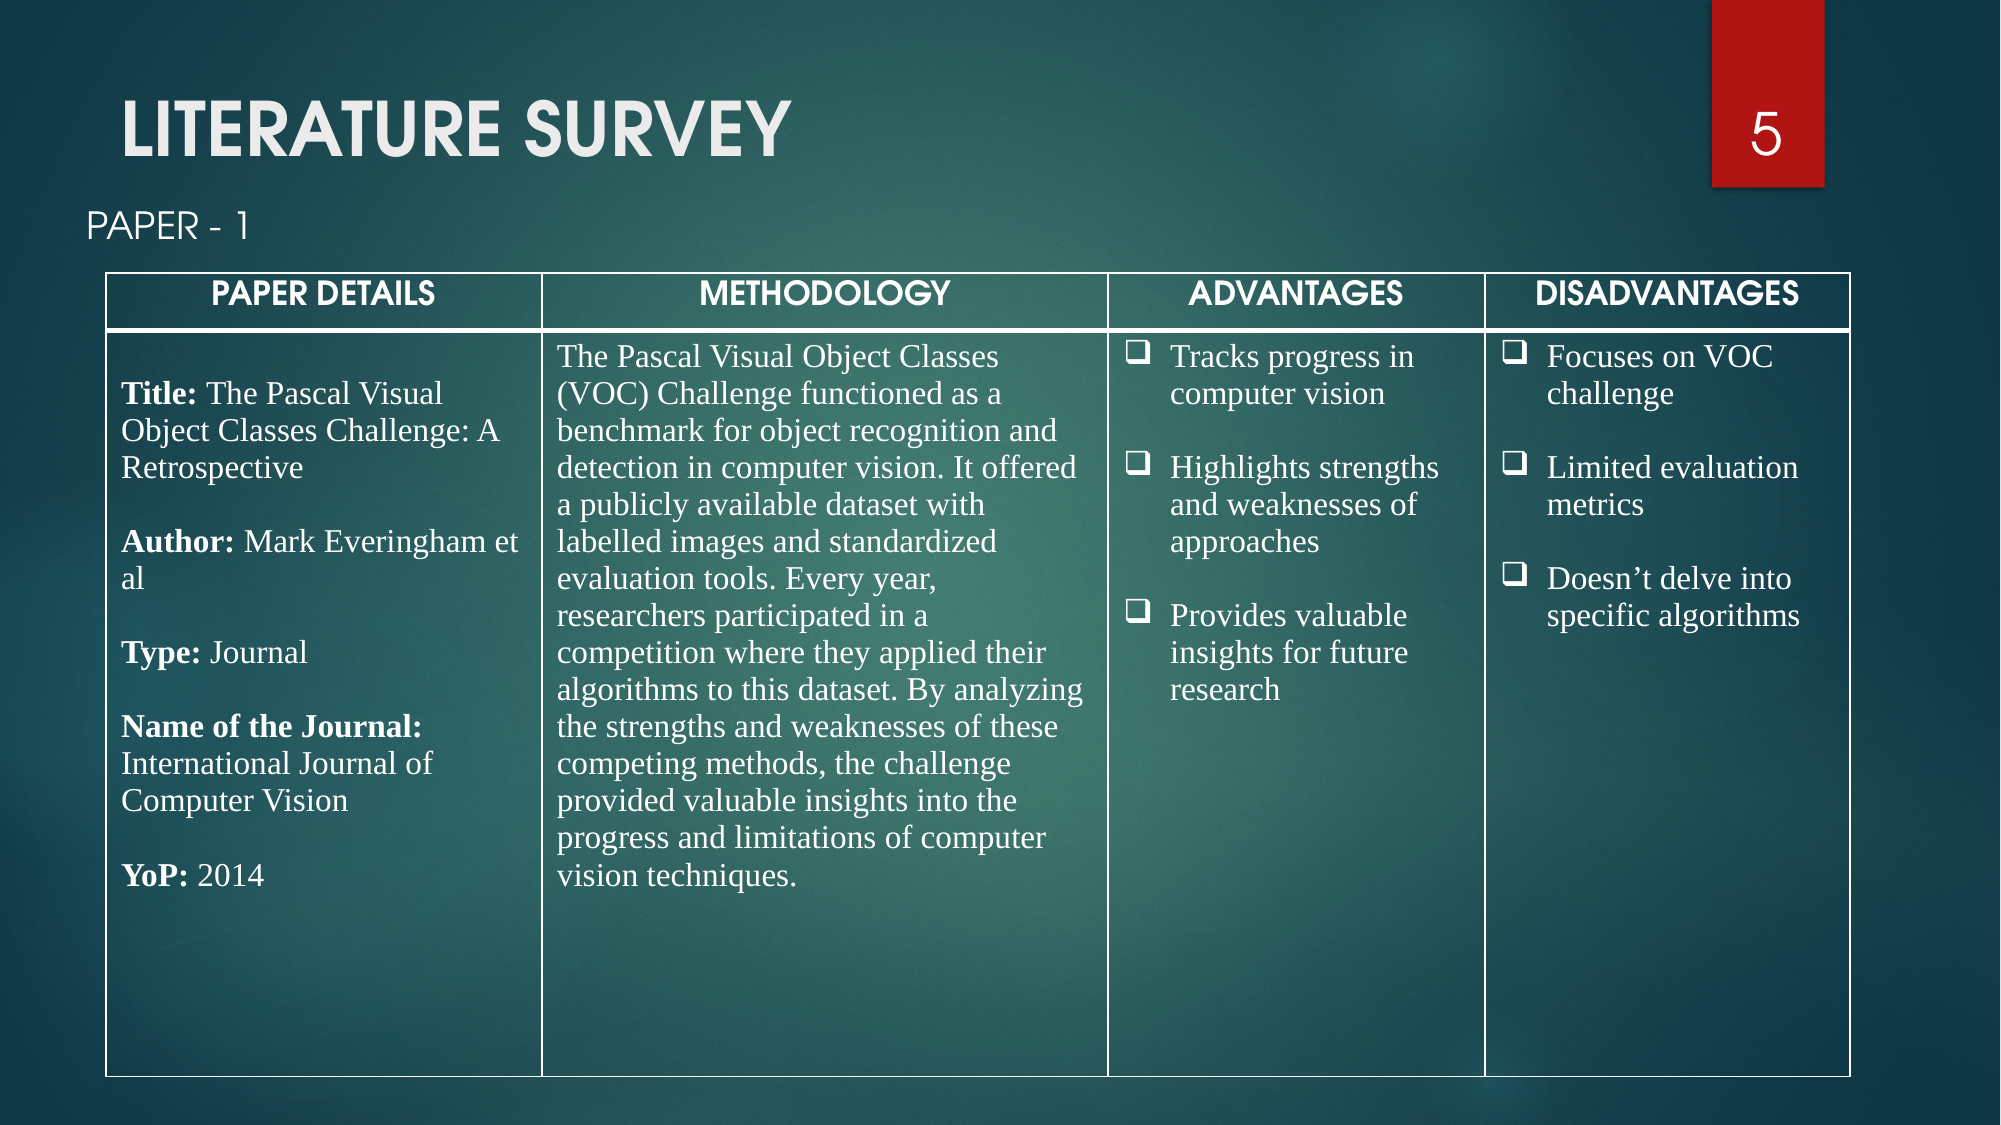

5
LITERATURE SURVEY
PAPER - 1
| PAPER DETAILS | METHODOLOGY | ADVANTAGES | DISADVANTAGES |
| --- | --- | --- | --- |
| Title: The Pascal Visual Object Classes Challenge: A Retrospective Author: Mark Everingham et al Type: Journal Name of the Journal: International Journal of Computer Vision YoP: 2014 | The Pascal Visual Object Classes (VOC) Challenge functioned as a benchmark for object recognition and detection in computer vision. It offered a publicly available dataset with labelled images and standardized evaluation tools. Every year, researchers participated in a competition where they applied their algorithms to this dataset. By analyzing the strengths and weaknesses of these competing methods, the challenge provided valuable insights into the progress and limitations of computer vision techniques. | Tracks progress in computer vision Highlights strengths and weaknesses of approaches Provides valuable insights for future research | Focuses on VOC challenge Limited evaluation metrics Doesn’t delve into specific algorithms |